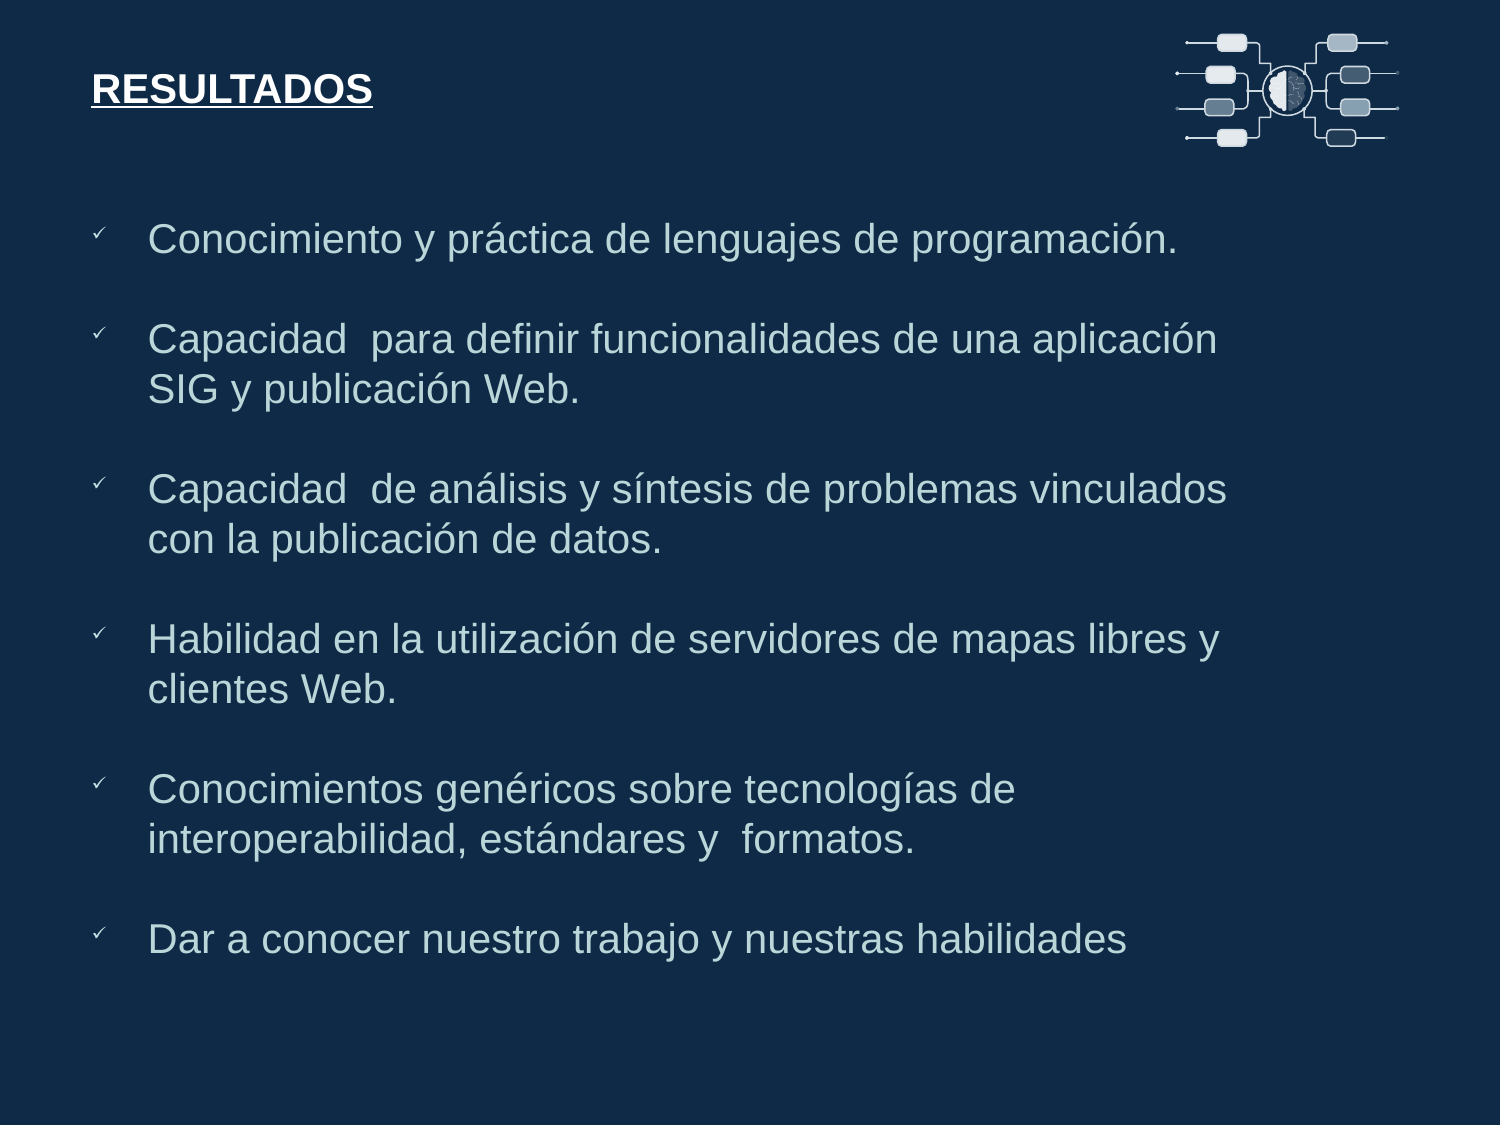

RESULTADOS

Conocimiento y práctica de lenguajes de programación.

Capacidad  para definir funcionalidades de una aplicación SIG y publicación Web.

Capacidad  de análisis y síntesis de problemas vinculados con la publicación de datos.

Habilidad en la utilización de servidores de mapas libres y clientes Web.

Conocimientos genéricos sobre tecnologías de interoperabilidad, estándares y  formatos.

Dar a conocer nuestro trabajo y nuestras habilidades